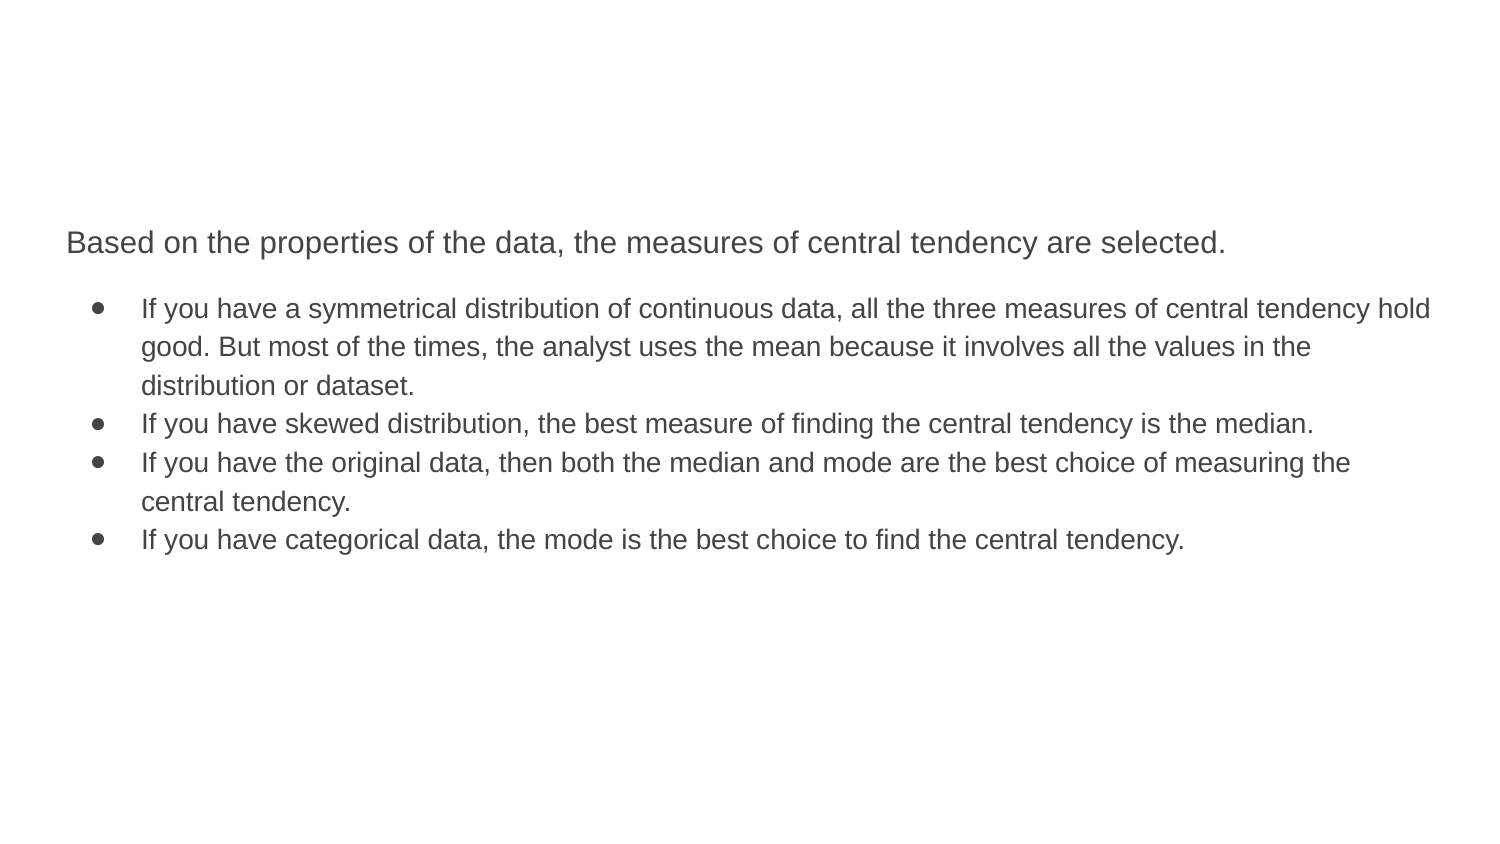

Based on the properties of the data, the measures of central tendency are selected.
If you have a symmetrical distribution of continuous data, all the three measures of central tendency hold good. But most of the times, the analyst uses the mean because it involves all the values in the distribution or dataset.
If you have skewed distribution, the best measure of finding the central tendency is the median.
If you have the original data, then both the median and mode are the best choice of measuring the central tendency.
If you have categorical data, the mode is the best choice to find the central tendency.